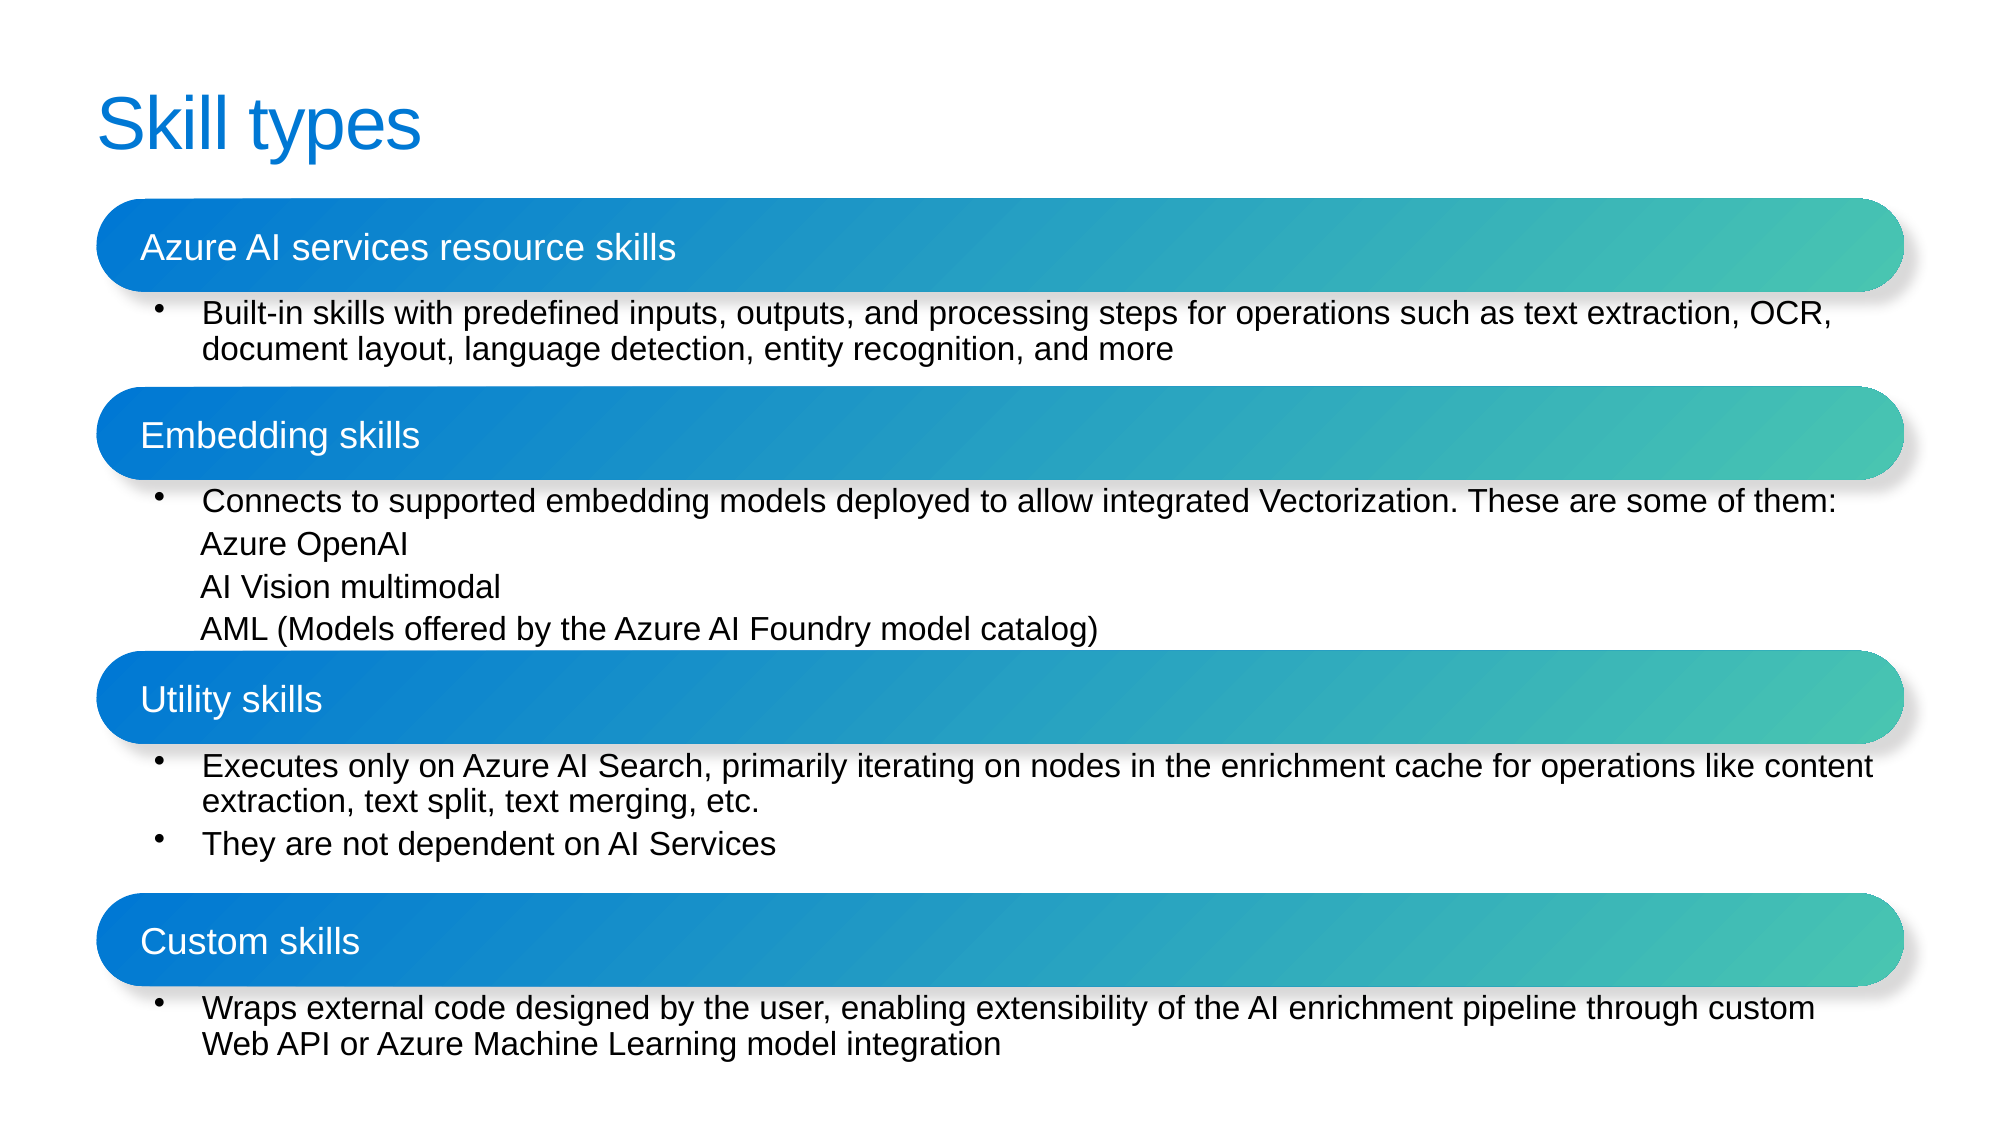

# Skill types
Azure AI services resource skills
Built-in skills with predefined inputs, outputs, and processing steps for operations such as text extraction, OCR, document layout, language detection, entity recognition, and more
Embedding skills
Connects to supported embedding models deployed to allow integrated Vectorization. These are some of them:
     Azure OpenAI
     AI Vision multimodal
     AML (Models offered by the Azure AI Foundry model catalog)

Utility skills
Executes only on Azure AI Search, primarily iterating on nodes in the enrichment cache for operations like content extraction, text split, text merging, etc.
They are not dependent on AI Services
Custom skills
Wraps external code designed by the user, enabling extensibility of the AI enrichment pipeline through custom Web API or Azure Machine Learning model integration